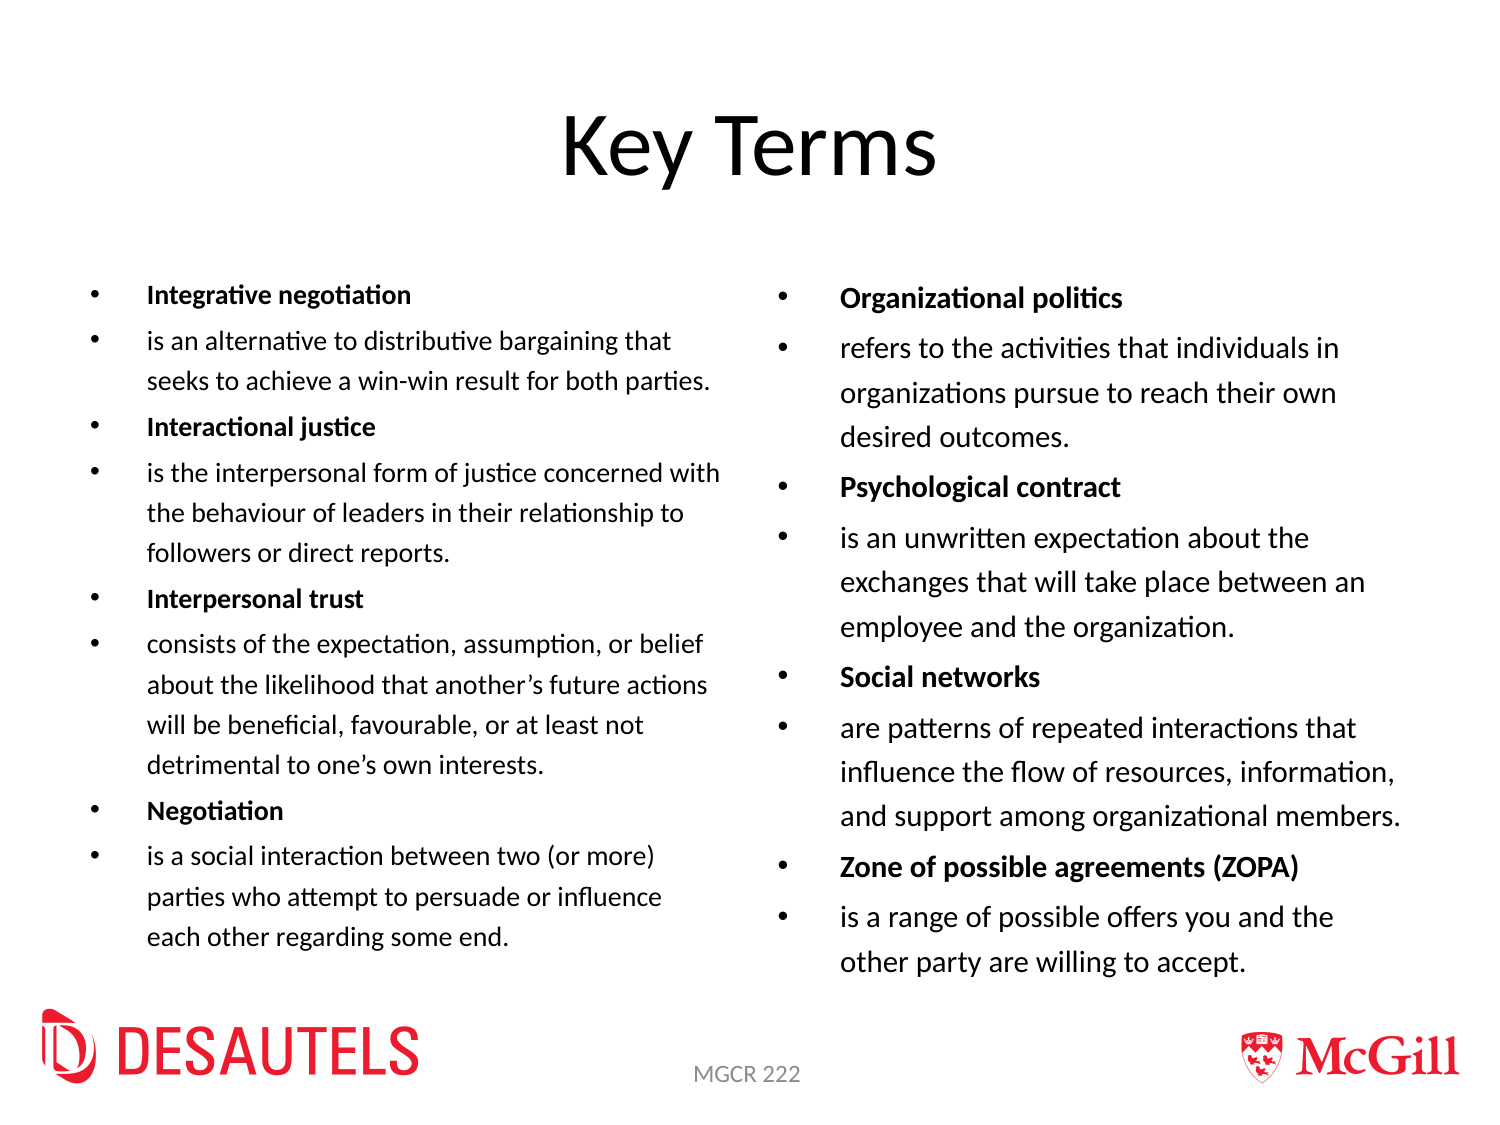

# Key Terms
Integrative negotiation
is an alternative to distributive bargaining that seeks to achieve a win-win result for both parties.
Interactional justice
is the interpersonal form of justice concerned with the behaviour of leaders in their relationship to followers or direct reports.
Interpersonal trust
consists of the expectation, assumption, or belief about the likelihood that another’s future actions will be beneficial, favourable, or at least not detrimental to one’s own interests.
Negotiation
is a social interaction between two (or more) parties who attempt to persuade or influence each other regarding some end.

Organizational politics
refers to the activities that individuals in organizations pursue to reach their own desired outcomes.
Psychological contract
is an unwritten expectation about the exchanges that will take place between an employee and the organization.
Social networks
are patterns of repeated interactions that influence the flow of resources, information, and support among organizational members.
Zone of possible agreements (ZOPA)
is a range of possible offers you and the other party are willing to accept.

MGCR 222